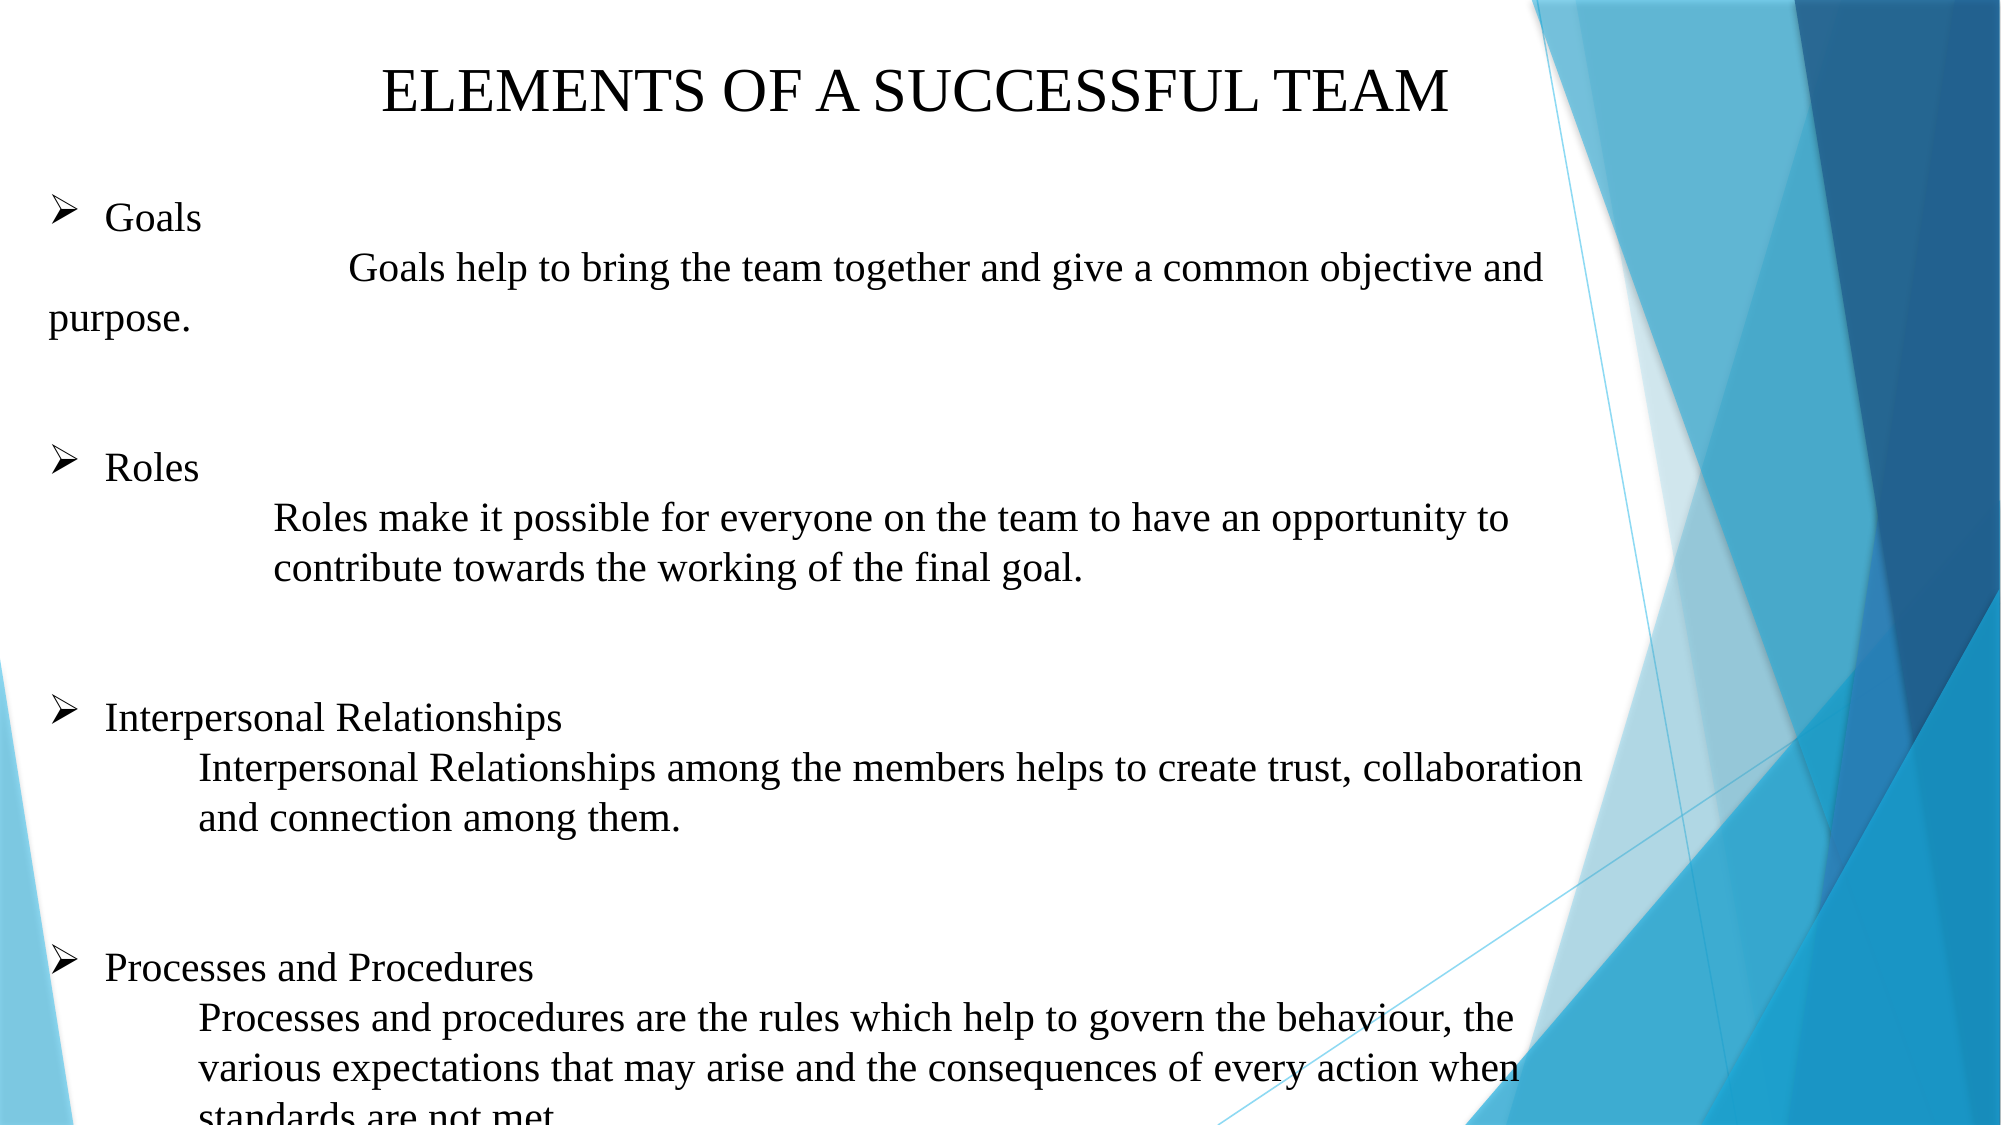

ELEMENTS OF A SUCCESSFUL TEAM

Goals
  		Goals help to bring the team together and give a common objective and purpose.

Roles
	Roles make it possible for everyone on the team to have an opportunity to 	contribute towards the working of the final goal.

Interpersonal Relationships
Interpersonal Relationships among the members helps to create trust, collaboration and connection among them.

Processes and Procedures
Processes and procedures are the rules which help to govern the behaviour, the various expectations that may arise and the consequences of every action when standards are not met.